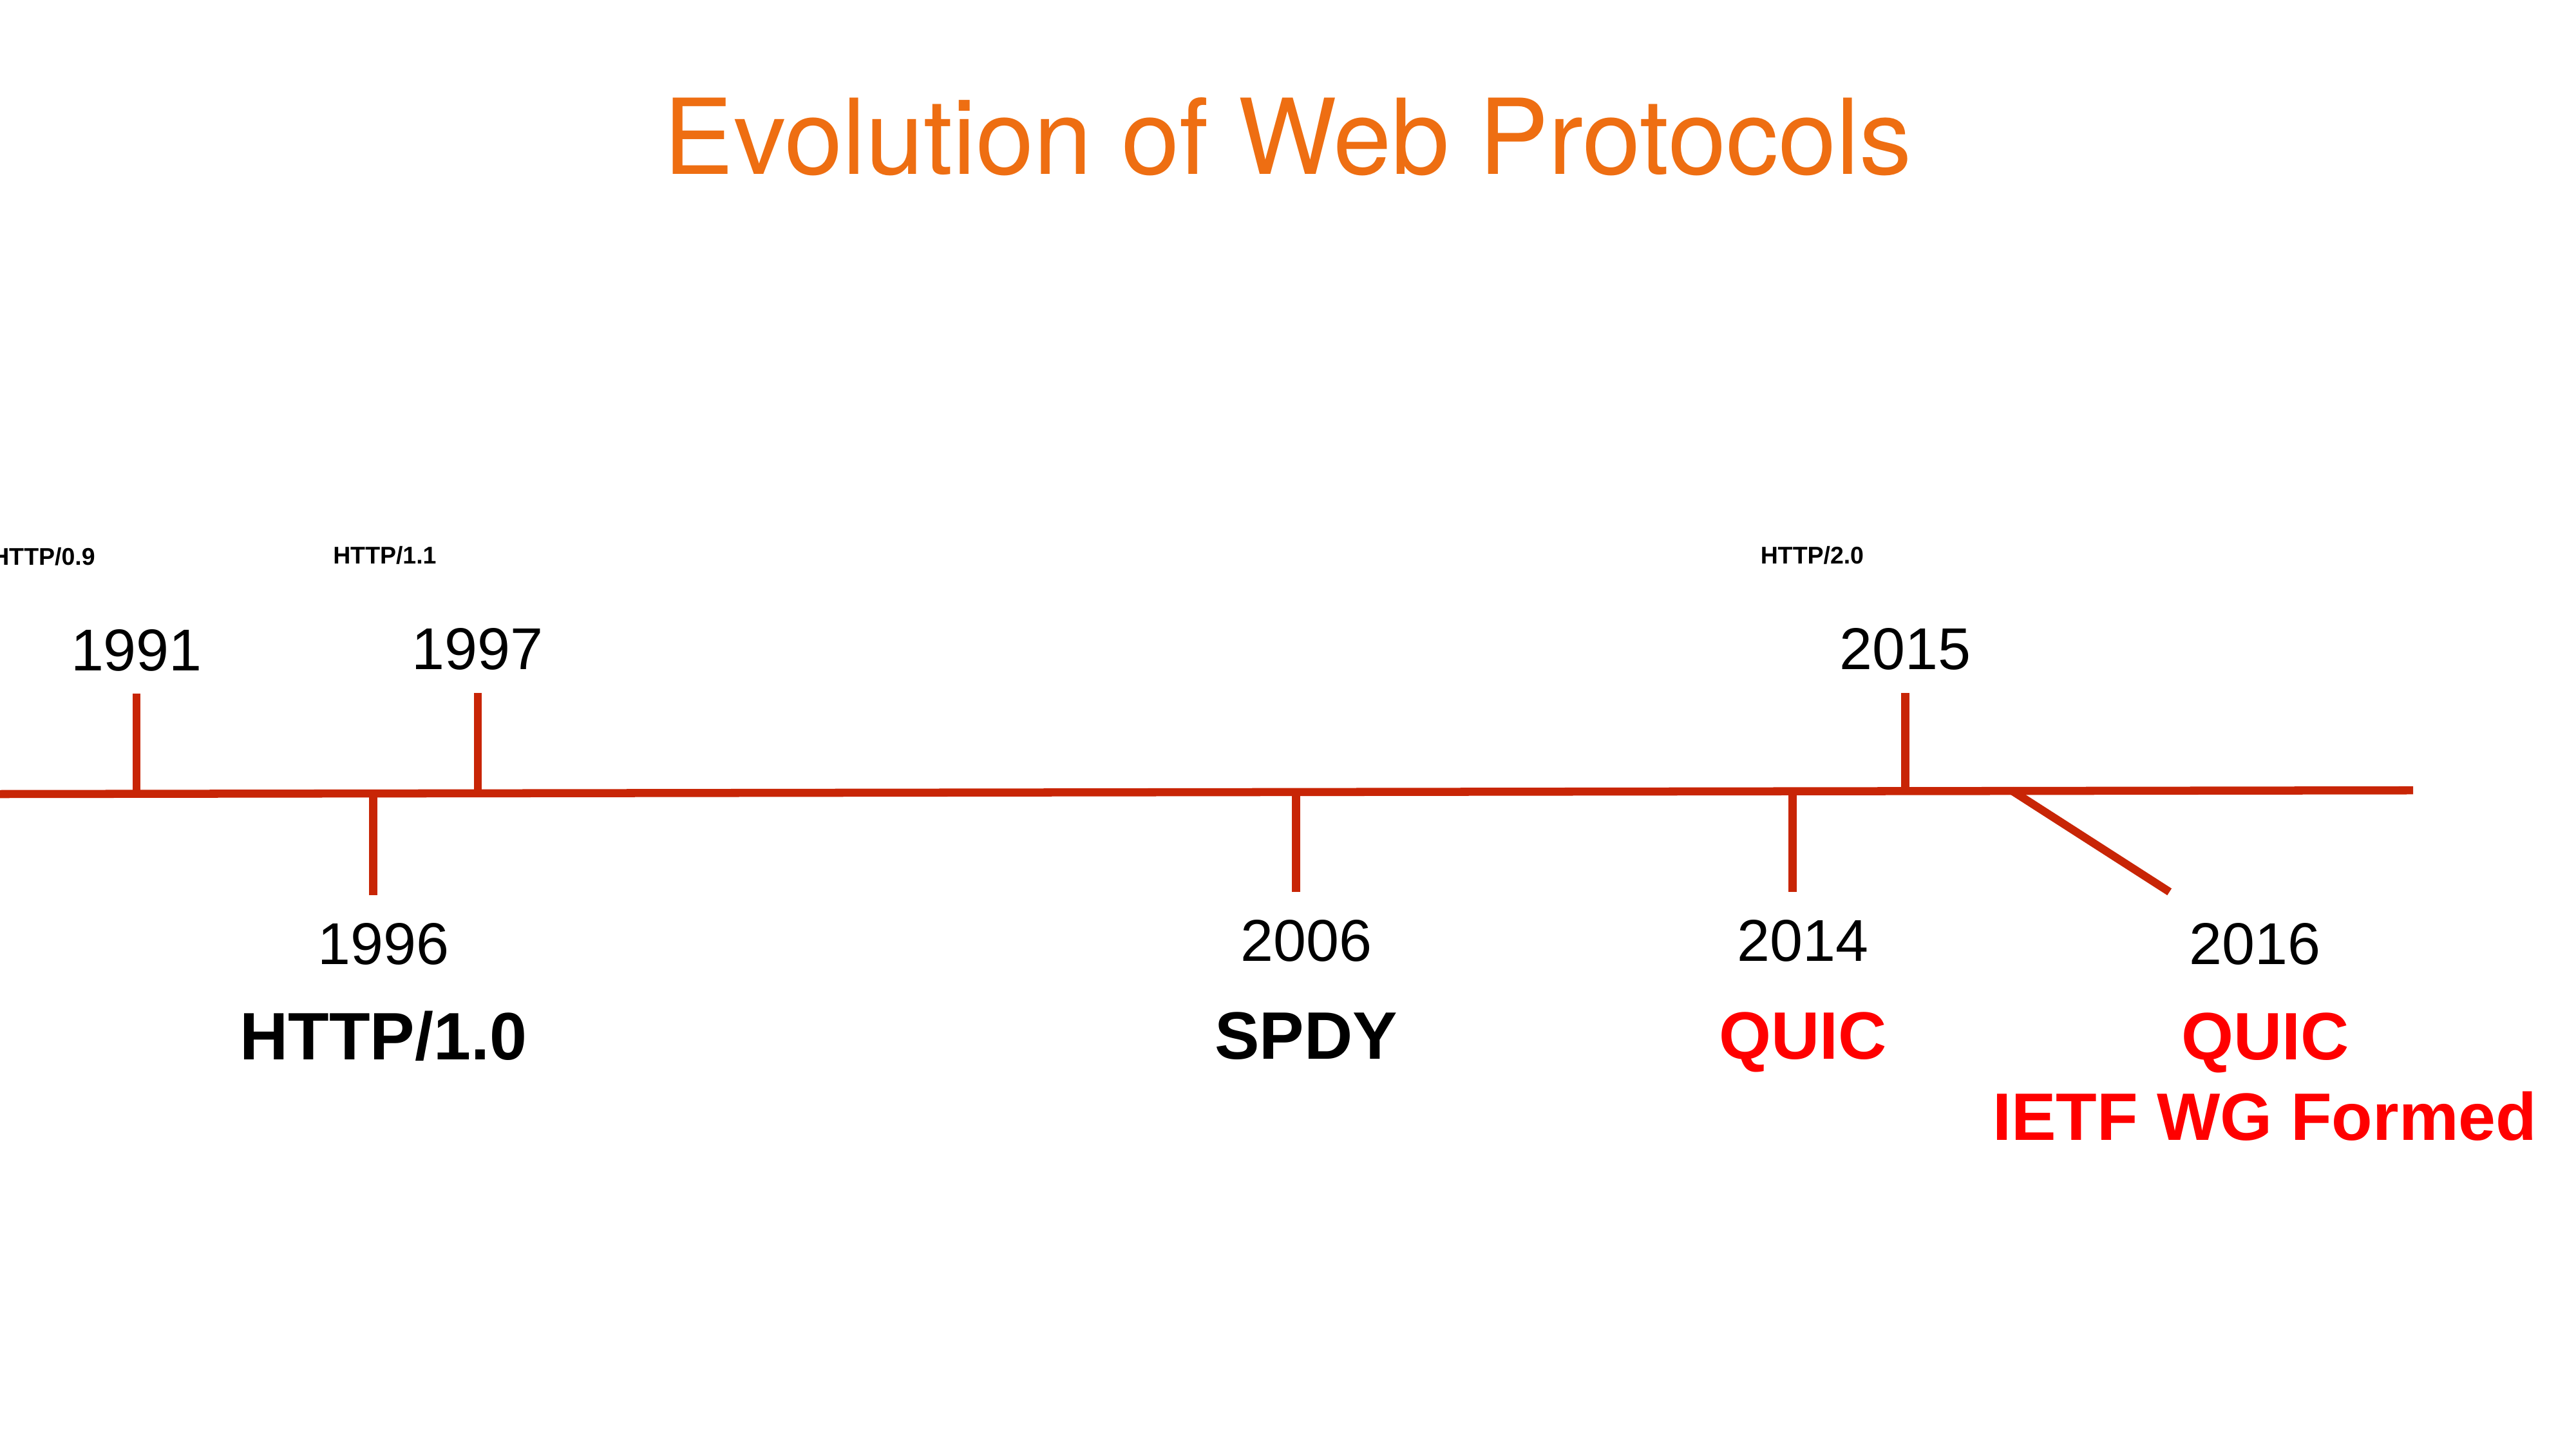

# Evolution of Web Protocols
HTTP/1.1
HTTP/2.0
HTTP/0.9
1997
2015
1991
2006
2014
1996
2016
SPDY
QUIC
QUIC
IETF WG Formed
HTTP/1.0